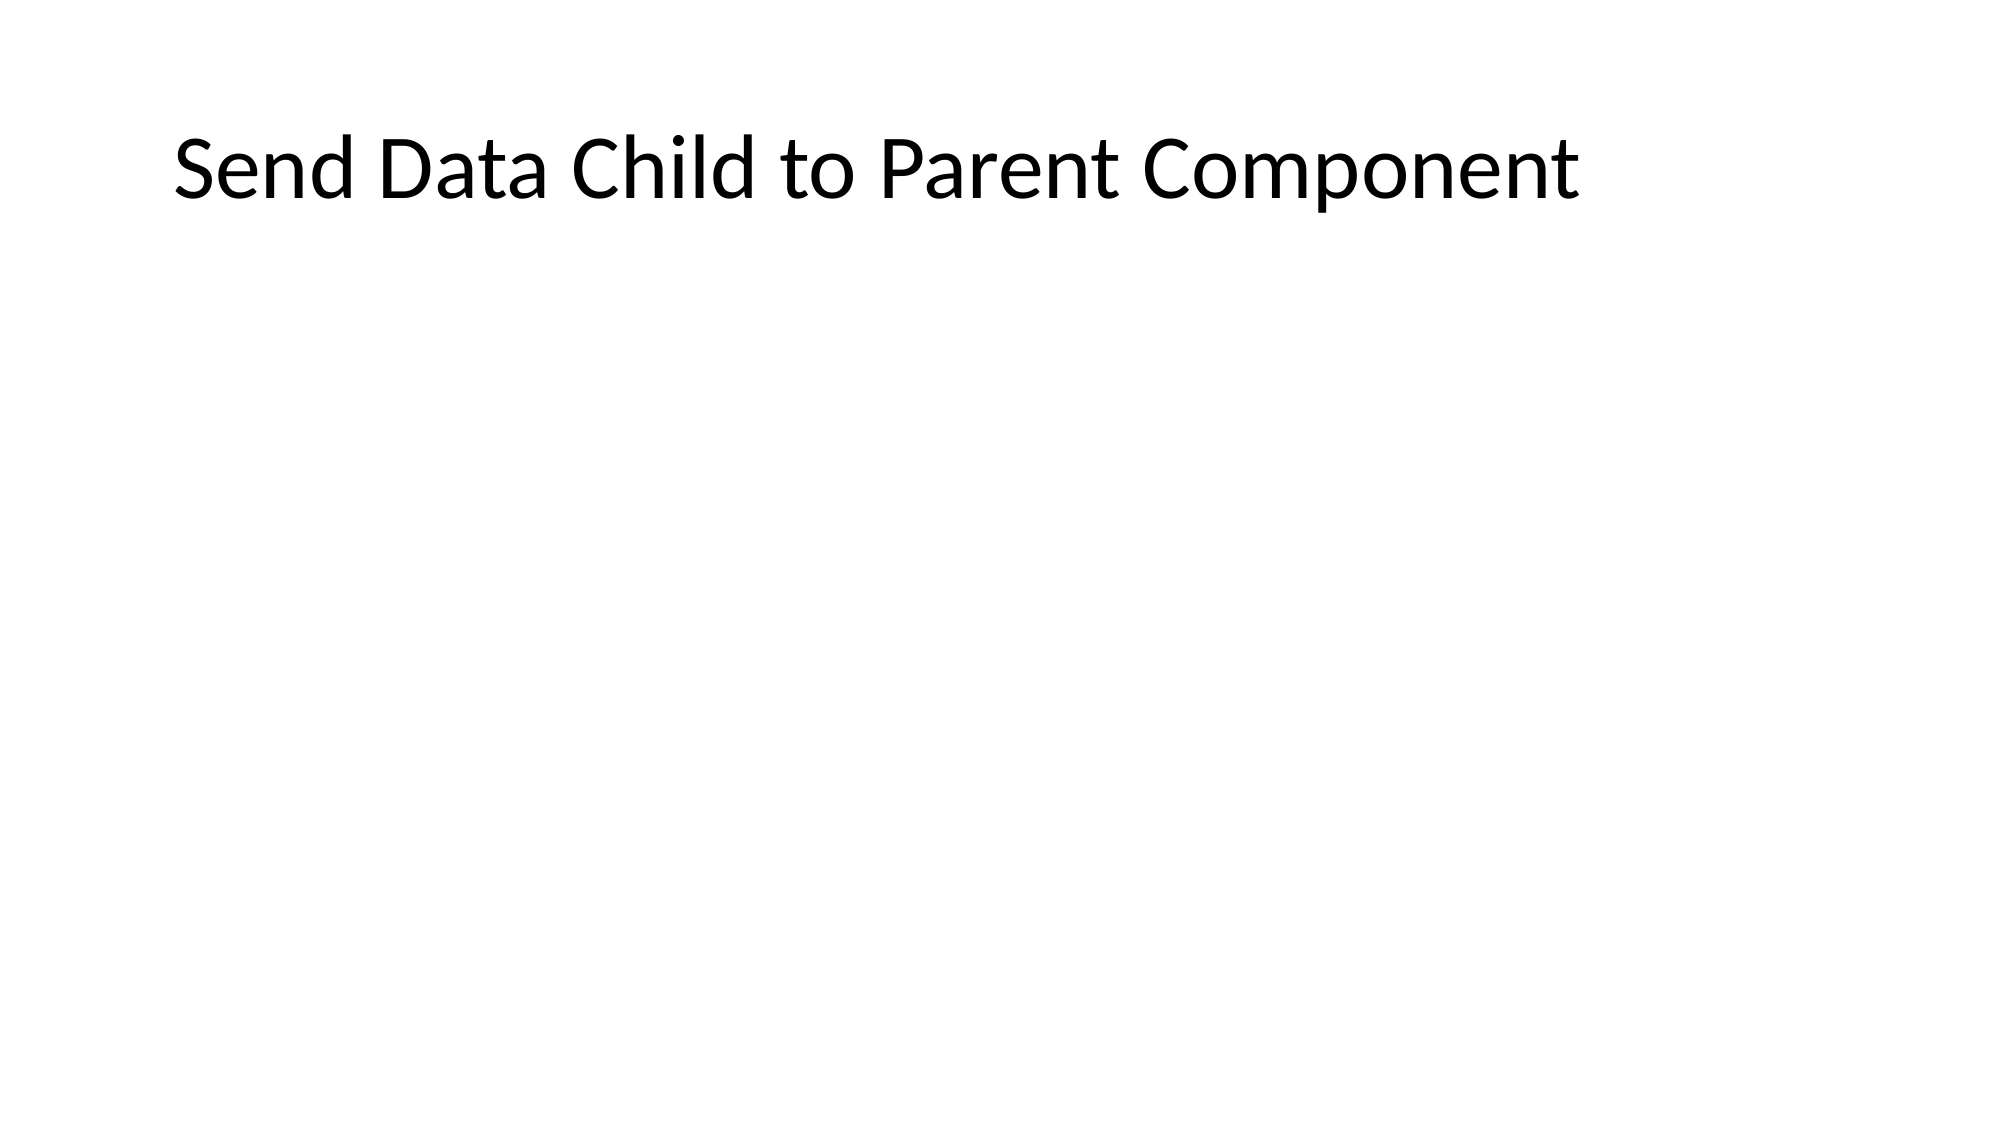

# Send Data Child to Parent Component